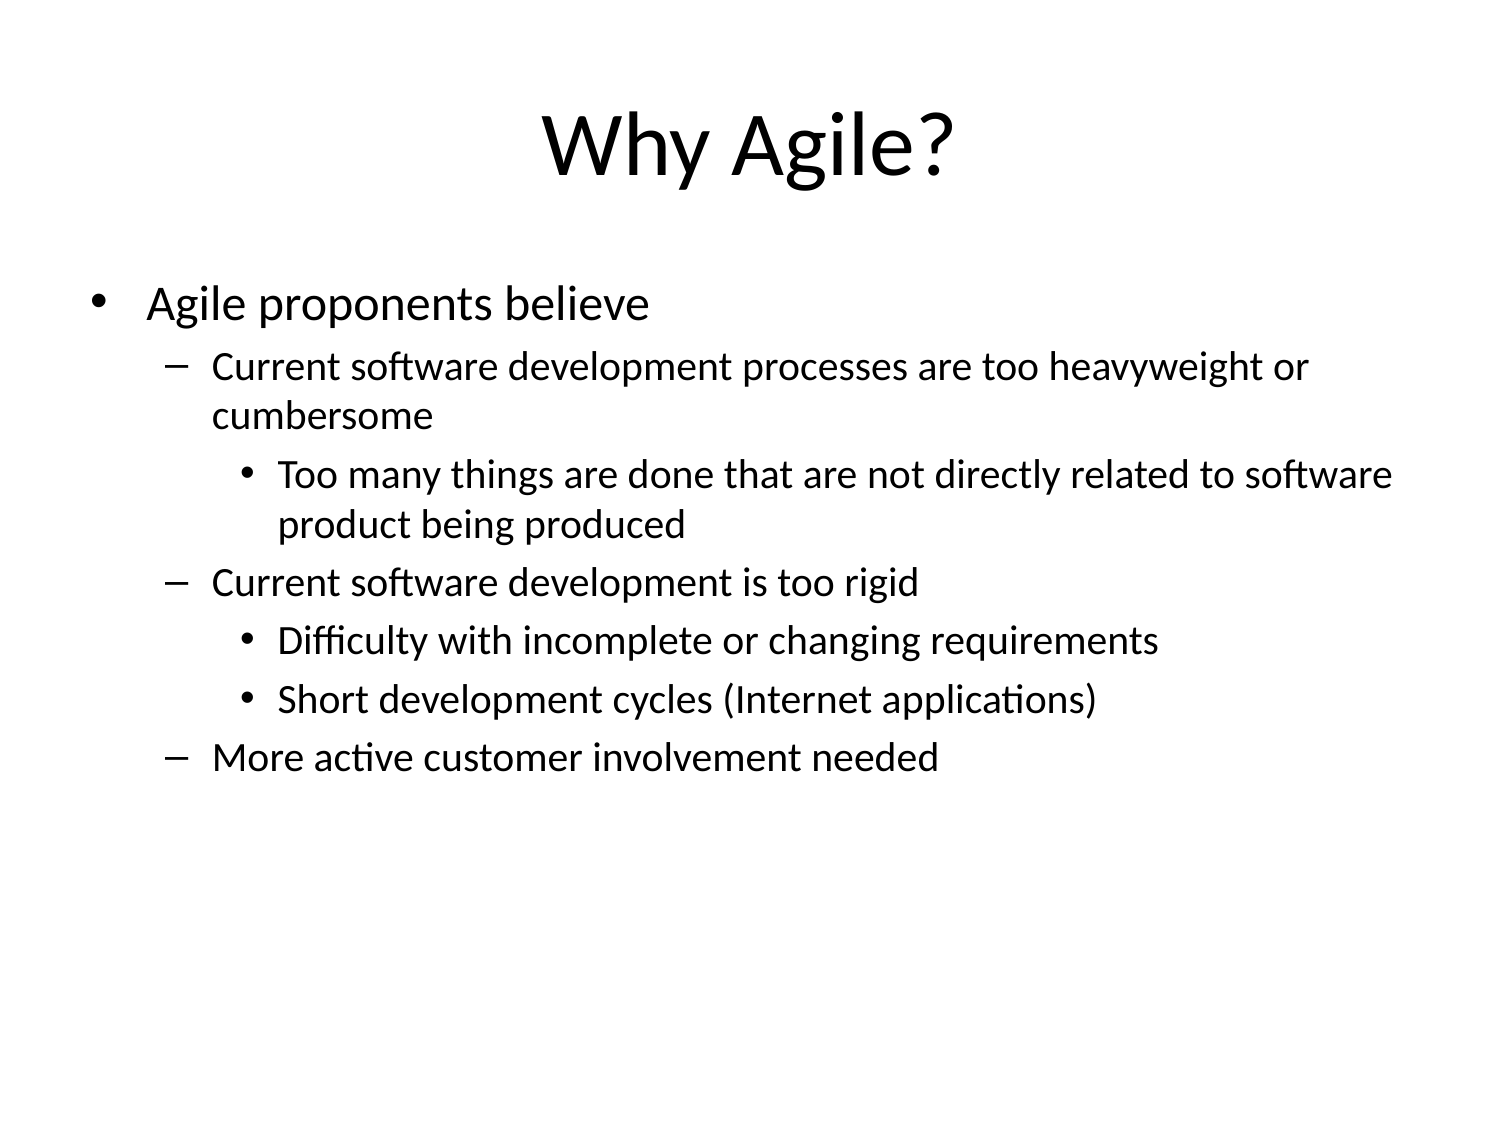

# Why Agile?
Agile proponents believe
Current software development processes are too heavyweight or cumbersome
Too many things are done that are not directly related to software product being produced
Current software development is too rigid
Difficulty with incomplete or changing requirements
Short development cycles (Internet applications)
More active customer involvement needed